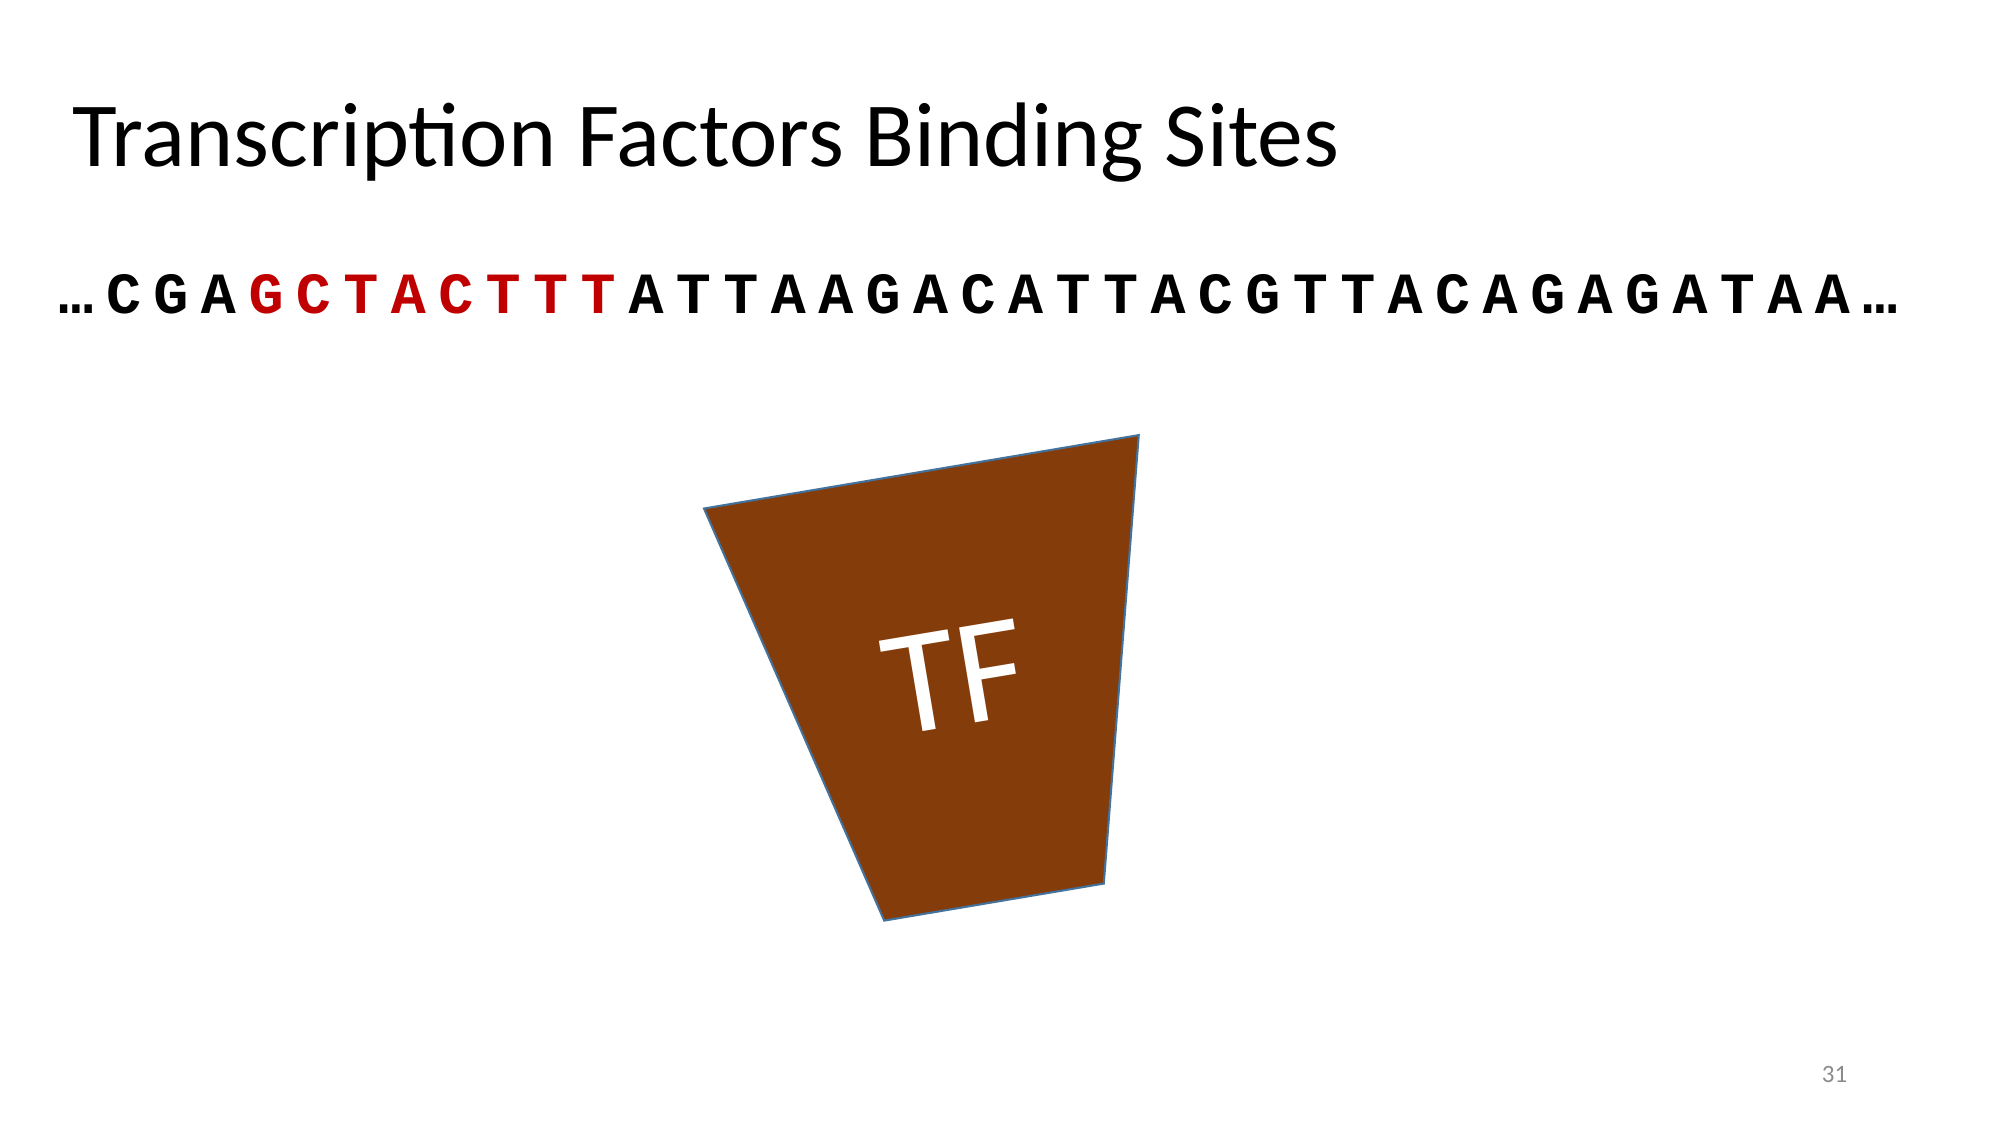

# Transcription Factors Binding Sites
…CGAGCTACTTTATTAAGACATTACGTTACAGAGATAA…

TF
31